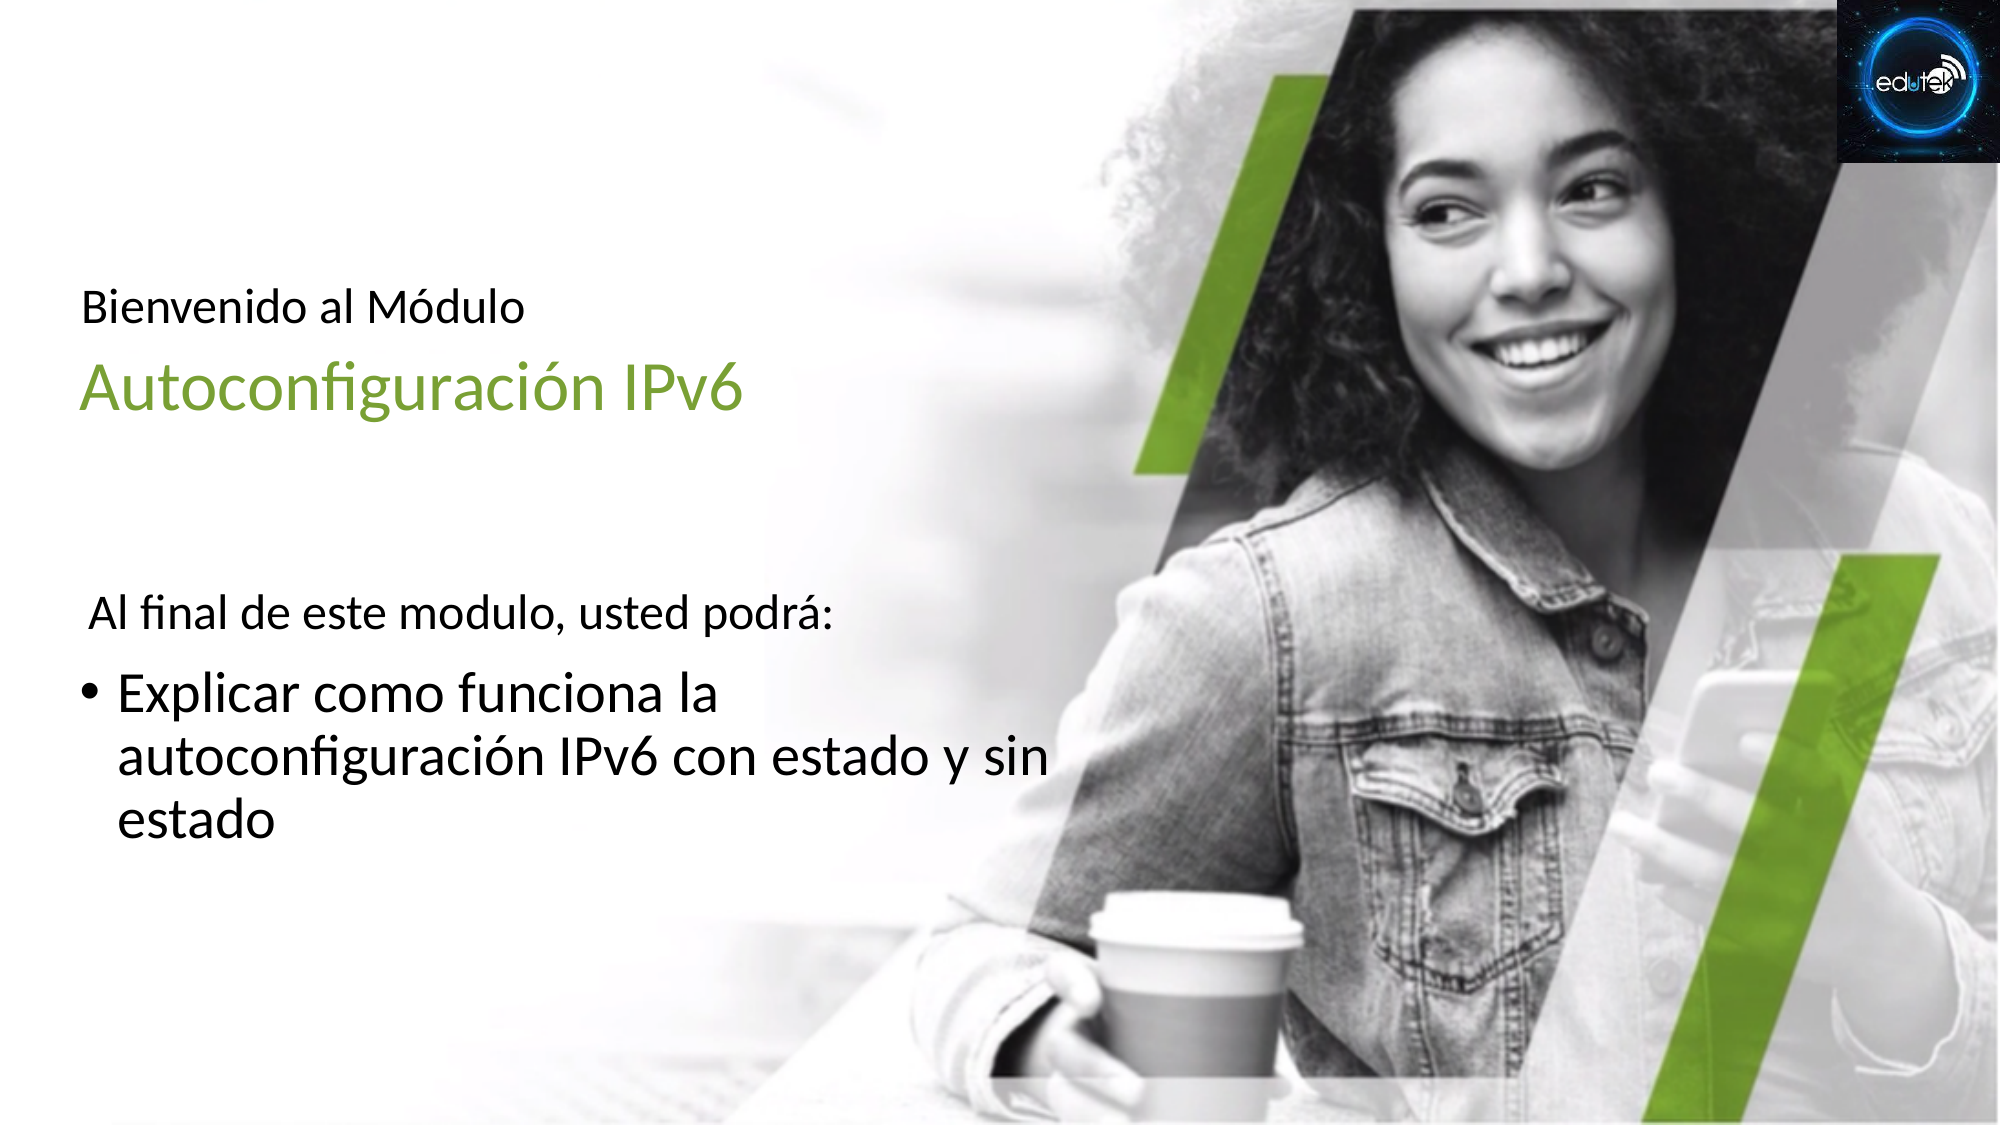

# Autoconfiguración IPv6
Explicar como funciona la autoconfiguración IPv6 con estado y sin estado